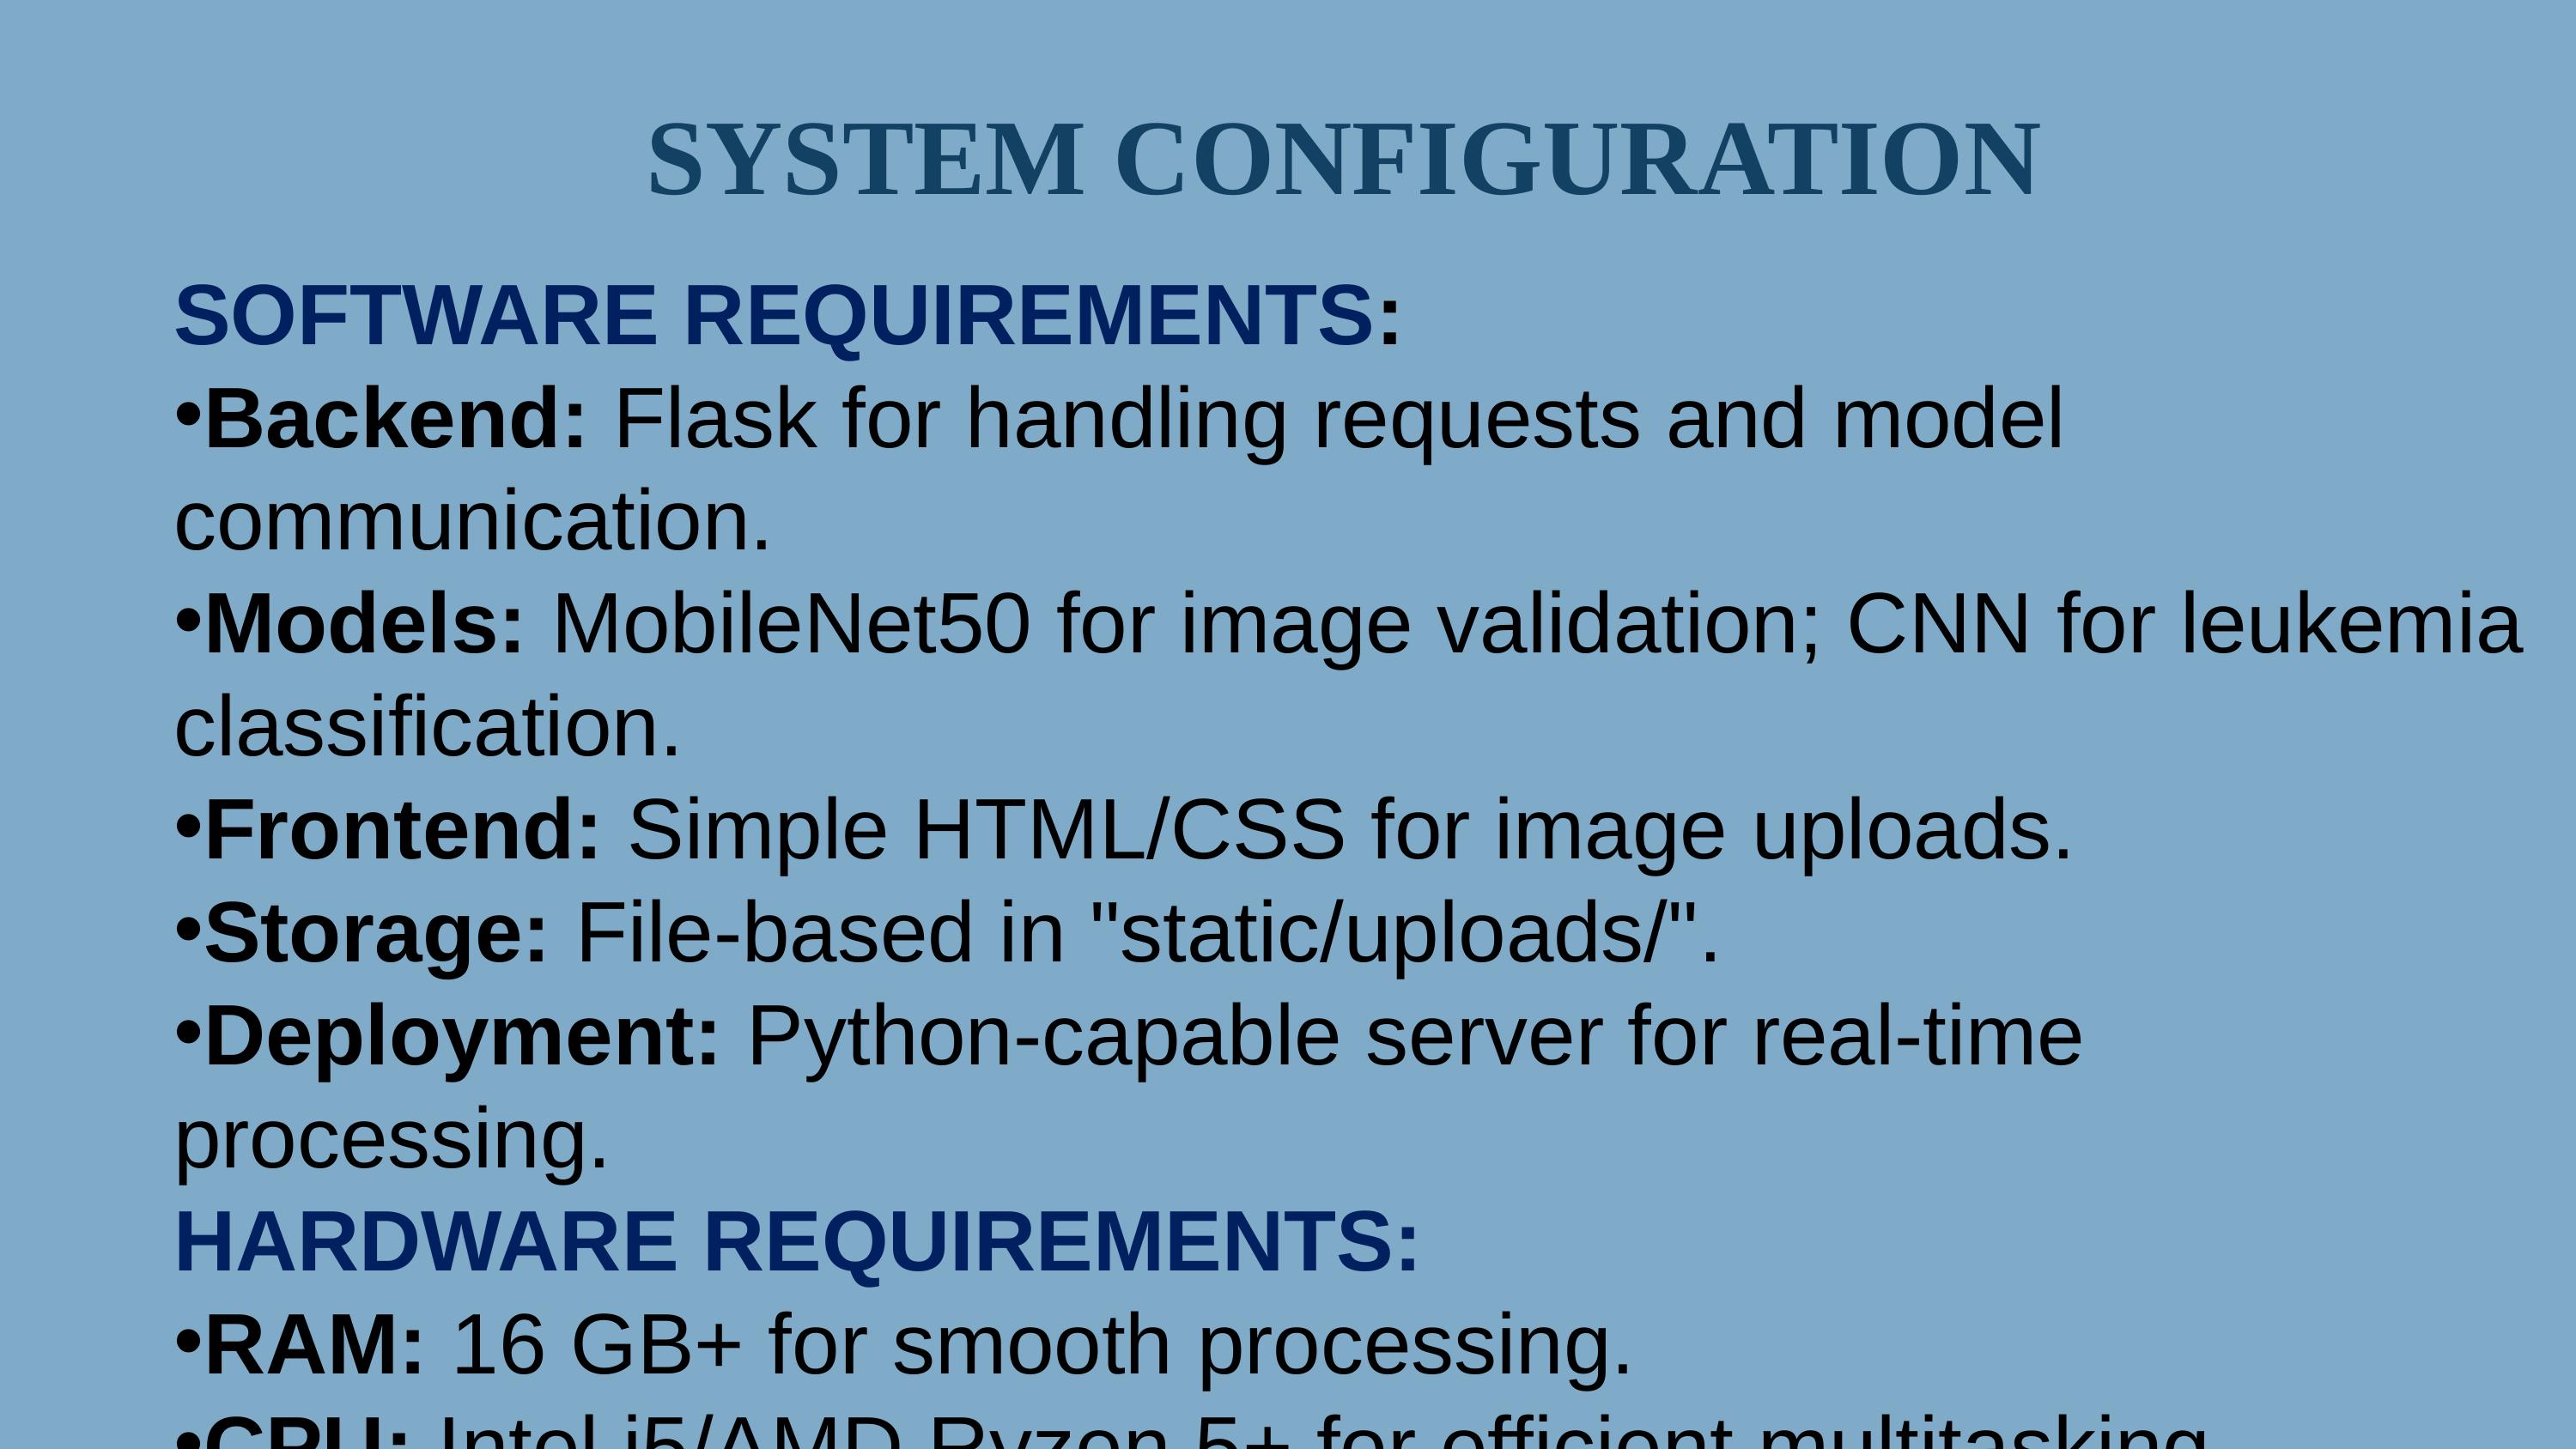

SYSTEM CONFIGURATION
SOFTWARE REQUIREMENTS:
Backend: Flask for handling requests and model communication.
Models: MobileNet50 for image validation; CNN for leukemia classification.
Frontend: Simple HTML/CSS for image uploads.
Storage: File-based in "static/uploads/".
Deployment: Python-capable server for real-time processing.
HARDWARE REQUIREMENTS:
RAM: 16 GB+ for smooth processing.
CPU: Intel i5/AMD Ryzen 5+ for efficient multitasking.